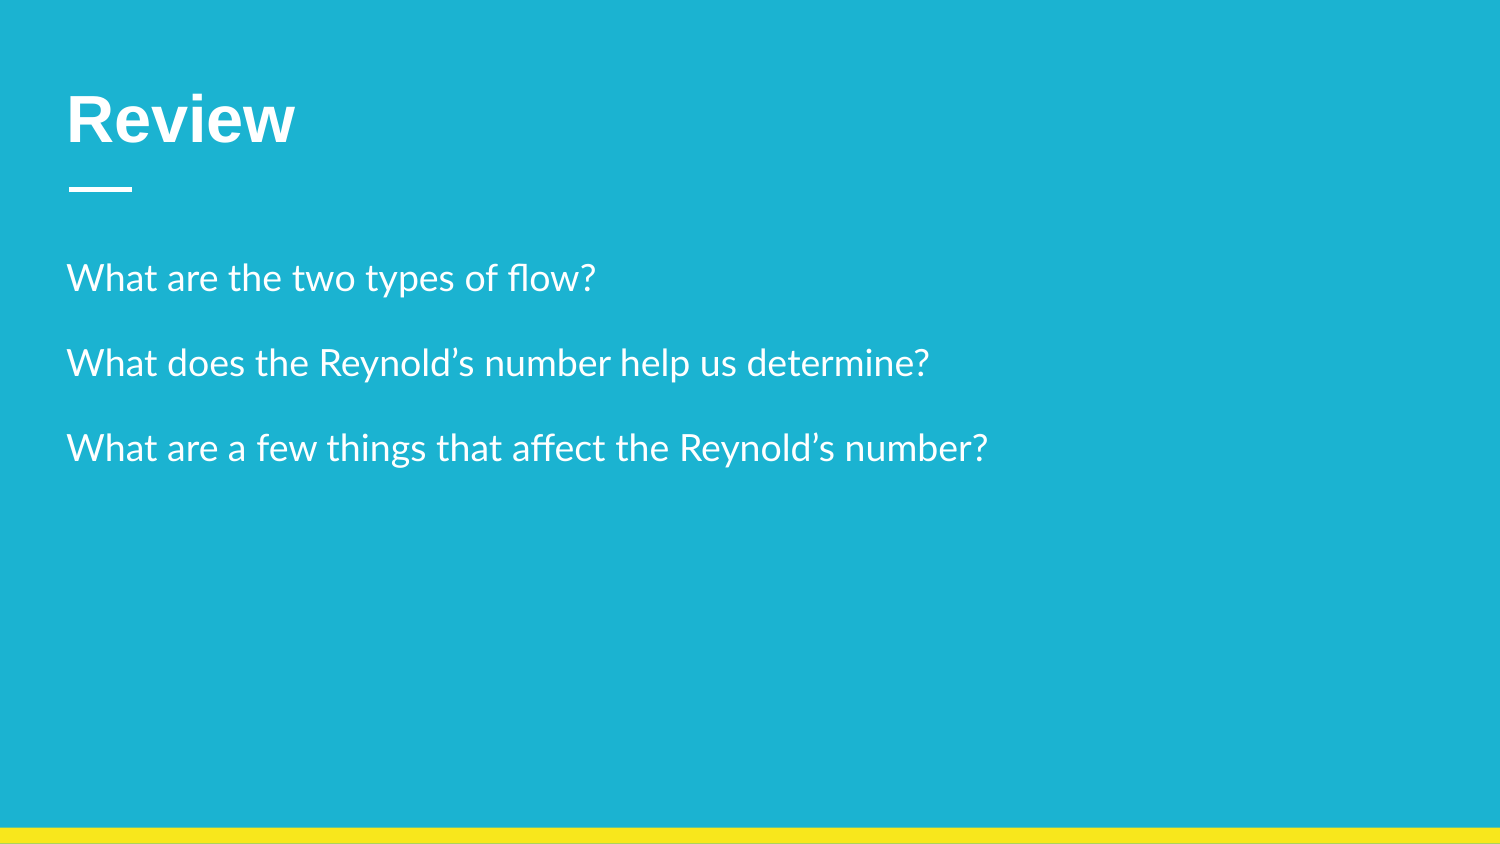

# Review
What are the two types of flow?
What does the Reynold’s number help us determine?
What are a few things that affect the Reynold’s number?